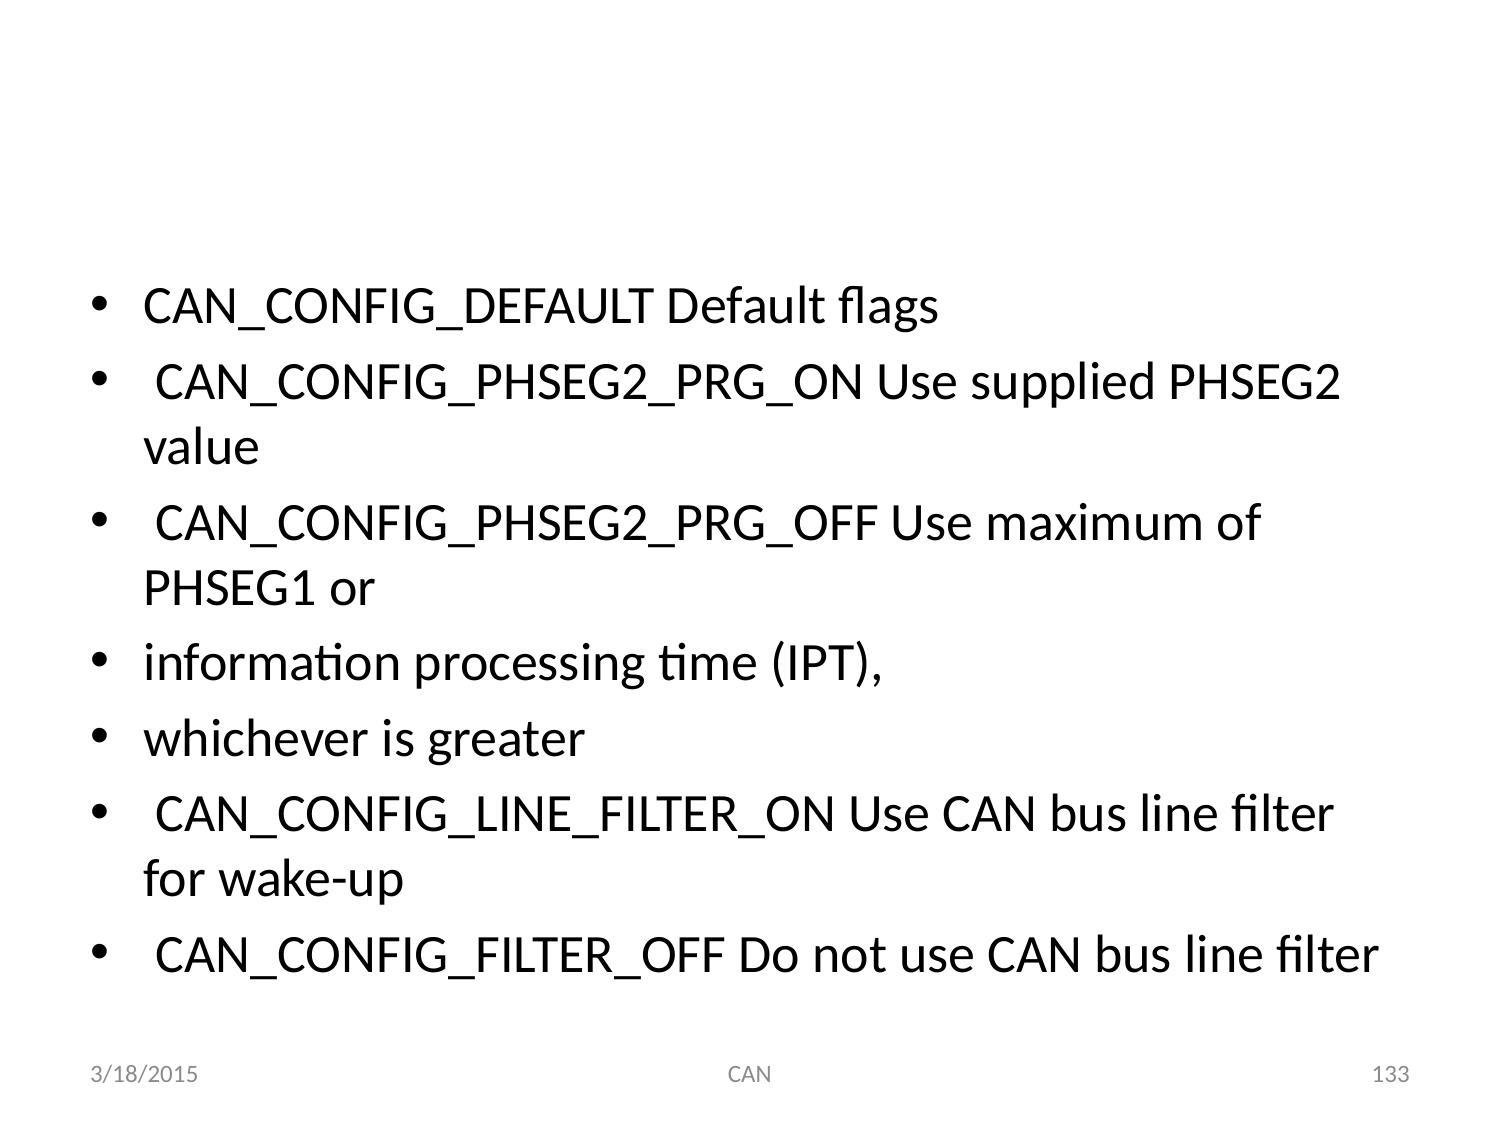

#
CAN_CONFIG_DEFAULT Default flags
 CAN_CONFIG_PHSEG2_PRG_ON Use supplied PHSEG2 value
 CAN_CONFIG_PHSEG2_PRG_OFF Use maximum of PHSEG1 or
information processing time (IPT),
whichever is greater
 CAN_CONFIG_LINE_FILTER_ON Use CAN bus line filter for wake-up
 CAN_CONFIG_FILTER_OFF Do not use CAN bus line filter
3/18/2015
CAN
133